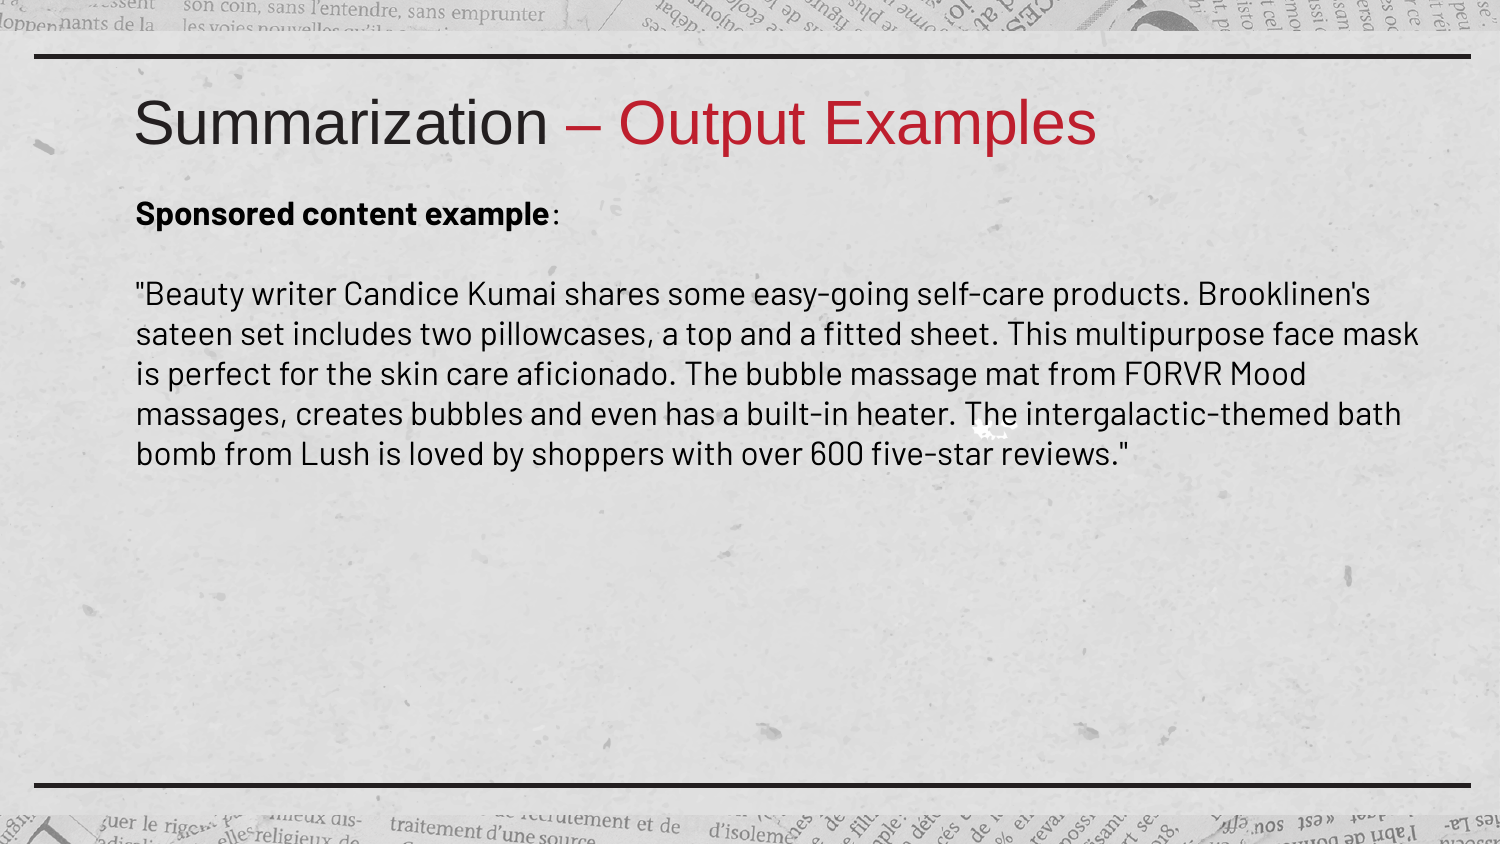

# Summarization – Output Examples
Sponsored content example:

"Beauty writer Candice Kumai shares some easy-going self-care products. Brooklinen's sateen set includes two pillowcases, a top and a fitted sheet. This multipurpose face mask is perfect for the skin care aficionado. The bubble massage mat from FORVR Mood massages, creates bubbles and even has a built-in heater. The intergalactic-themed bath bomb from Lush is loved by shoppers with over 600 five-star reviews."